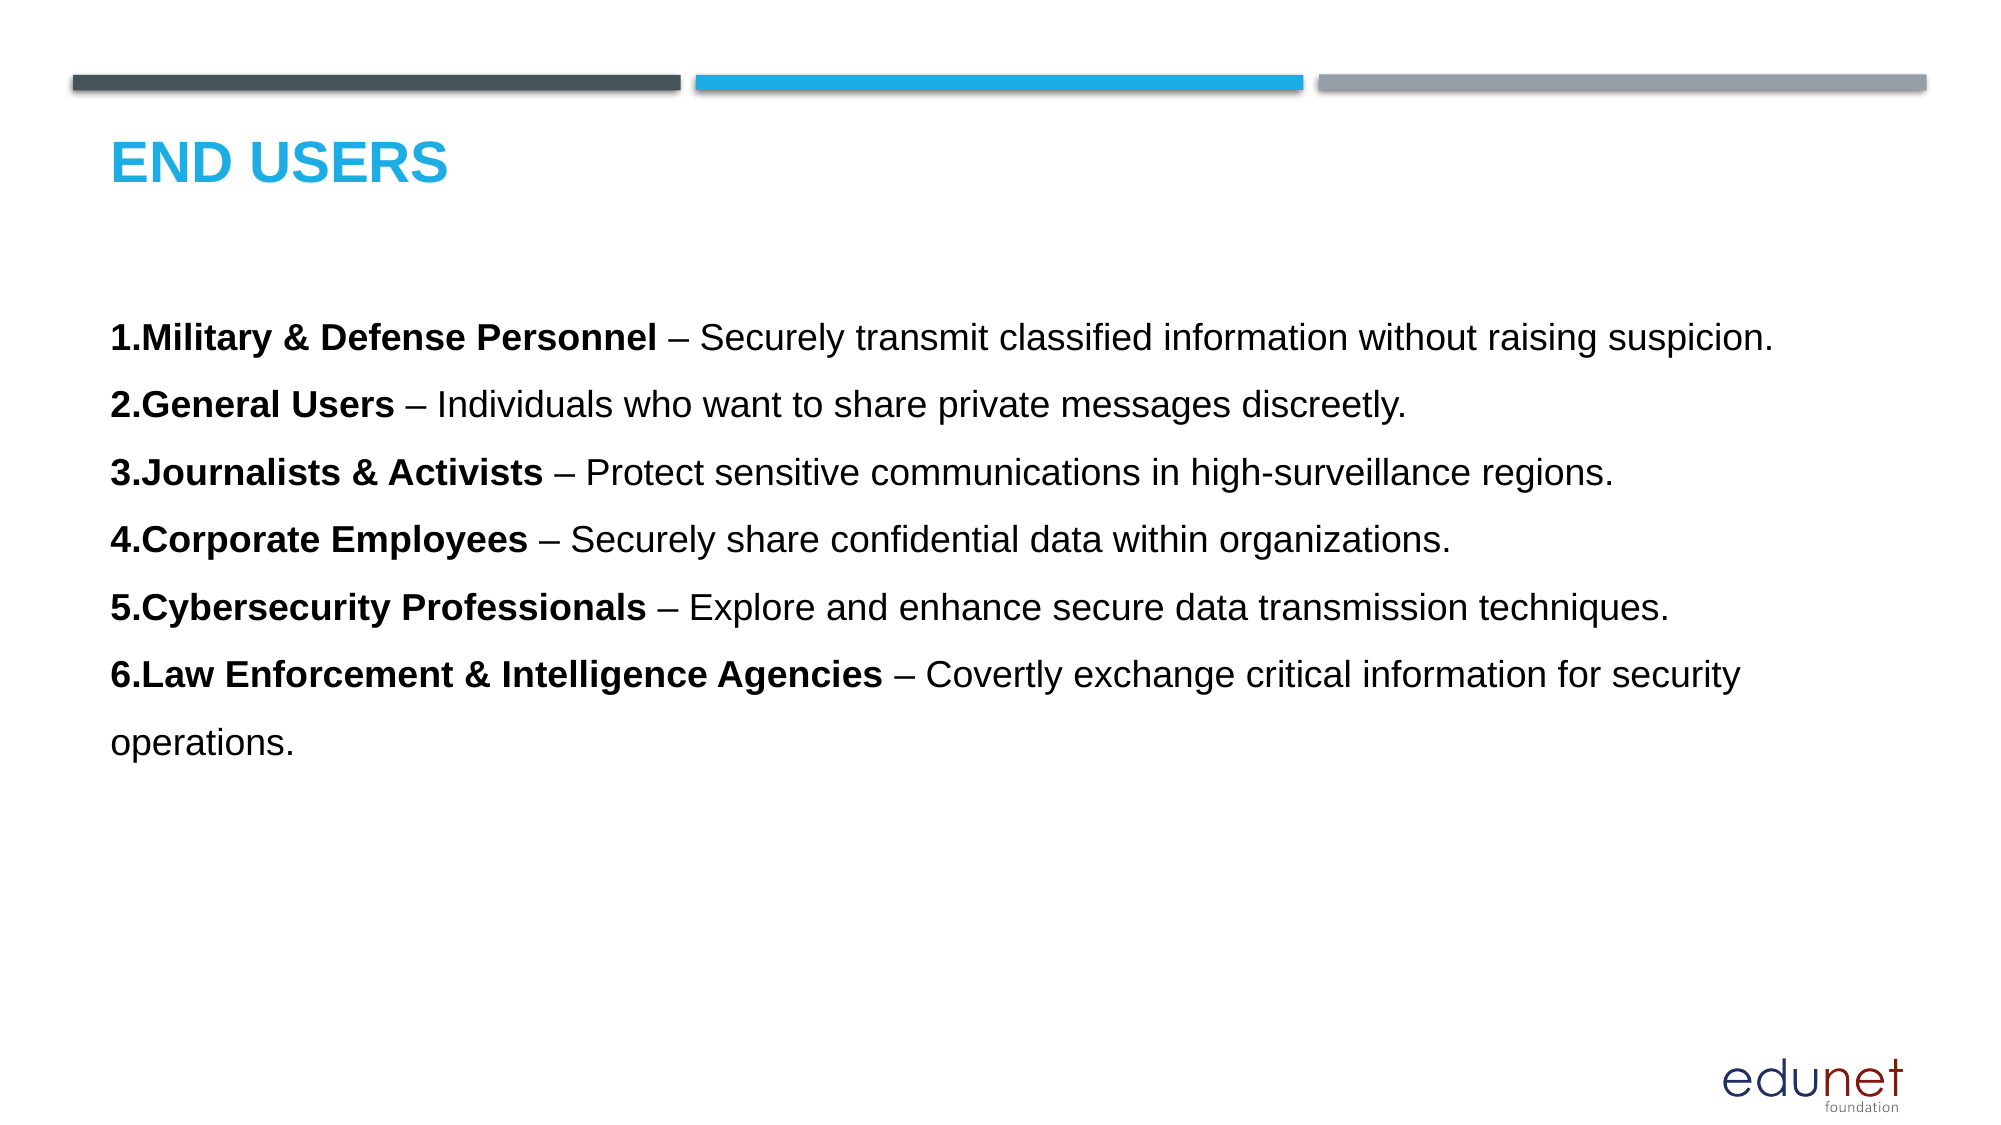

# End users

Military & Defense Personnel – Securely transmit classified information without raising suspicion.
General Users – Individuals who want to share private messages discreetly.
Journalists & Activists – Protect sensitive communications in high-surveillance regions.
Corporate Employees – Securely share confidential data within organizations.
Cybersecurity Professionals – Explore and enhance secure data transmission techniques.
Law Enforcement & Intelligence Agencies – Covertly exchange critical information for security operations.